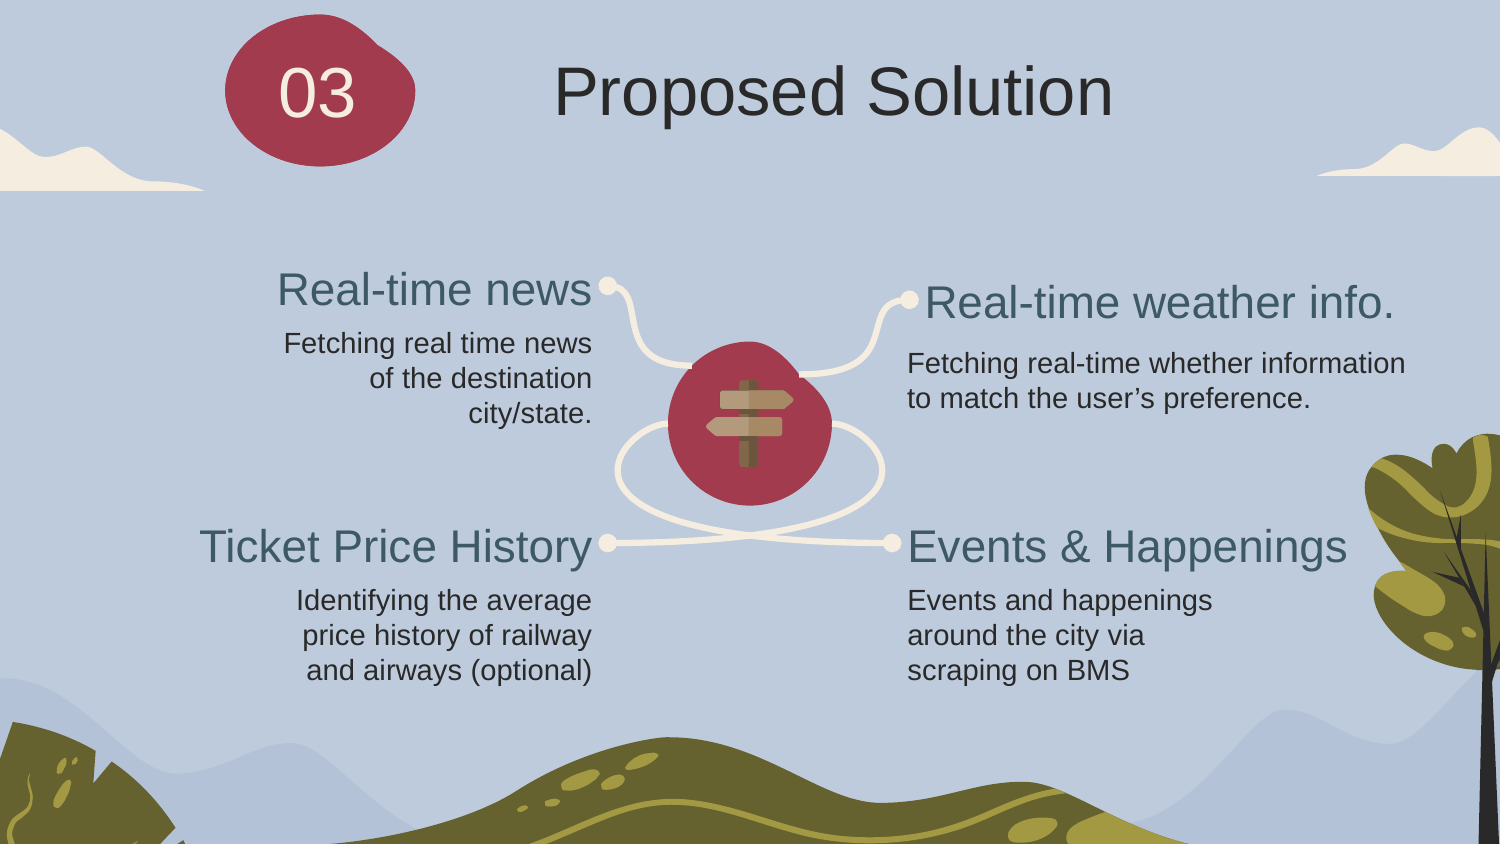

02
03
# Proposed Solution

Real-time news
Real-time weather info.
Fetching real time news of the destination city/state.
Fetching real-time whether information to match the user’s preference.

Ticket Price History
Events & Happenings
Identifying the average price history of railway and airways (optional)
Events and happenings around the city via scraping on BMS